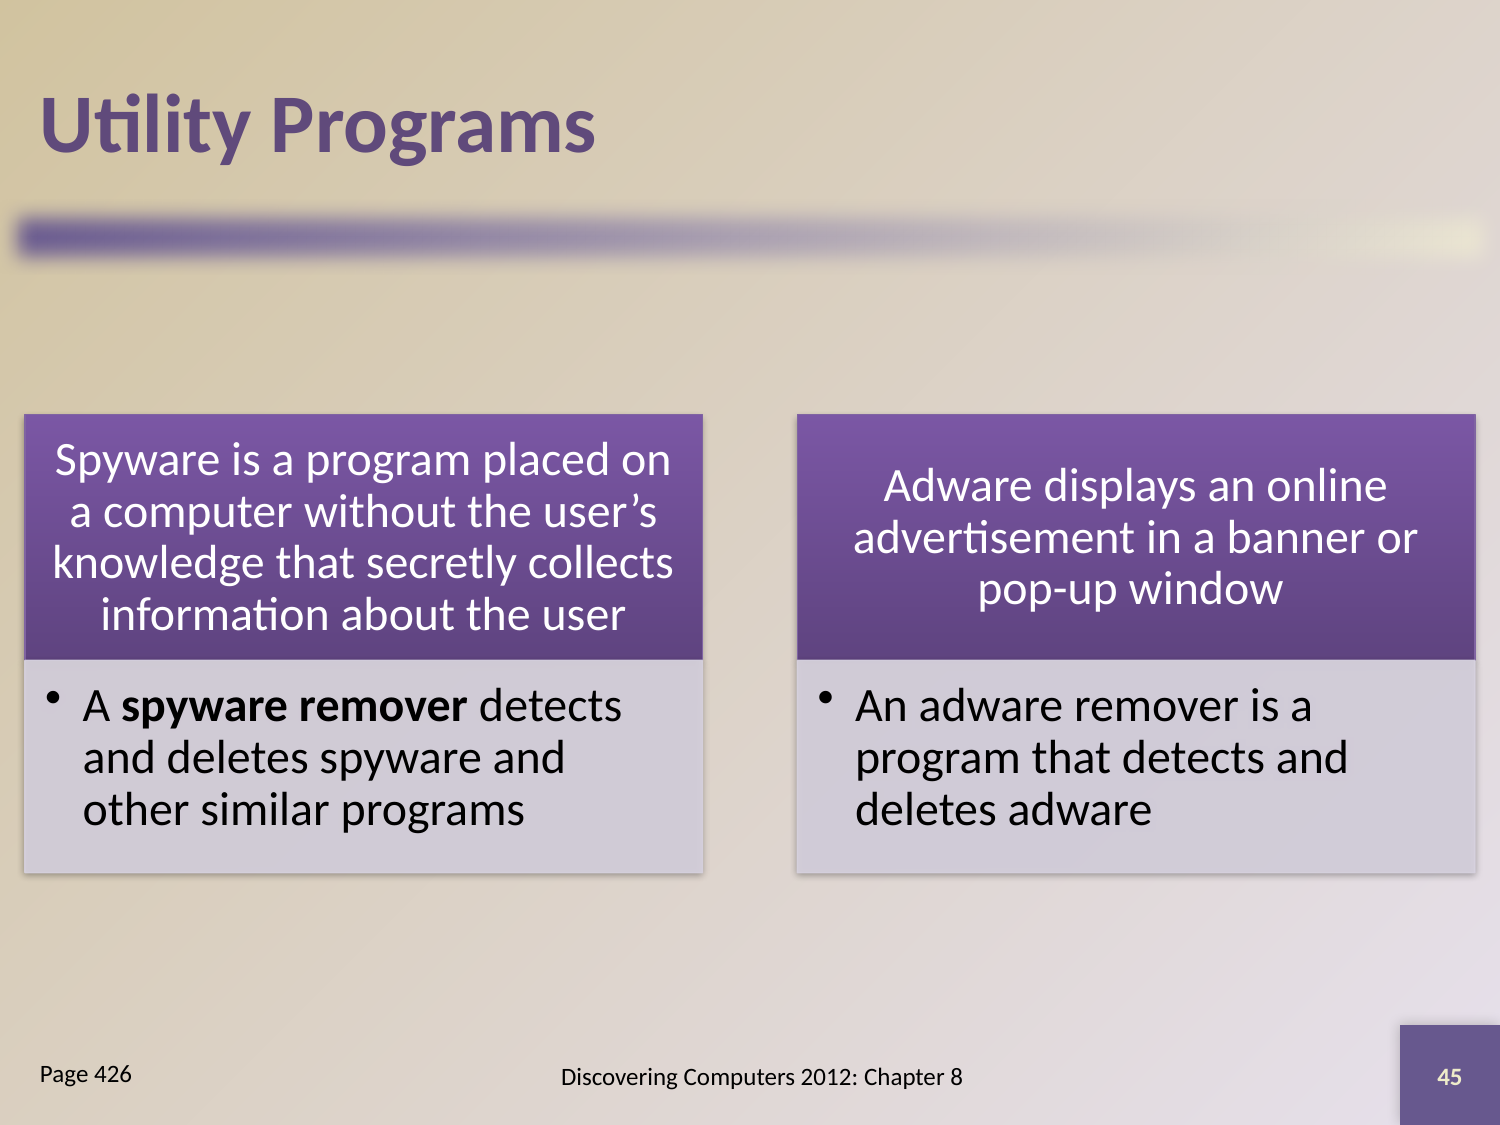

# Utility Programs
Spyware is a program placed on a computer without the user’s knowledge that secretly collects information about the user
A spyware remover detects and deletes spyware and other similar programs
Adware displays an online advertisement in a banner or pop-up window
An adware remover is a program that detects and deletes adware
45
Discovering Computers 2012: Chapter 8
Page 426